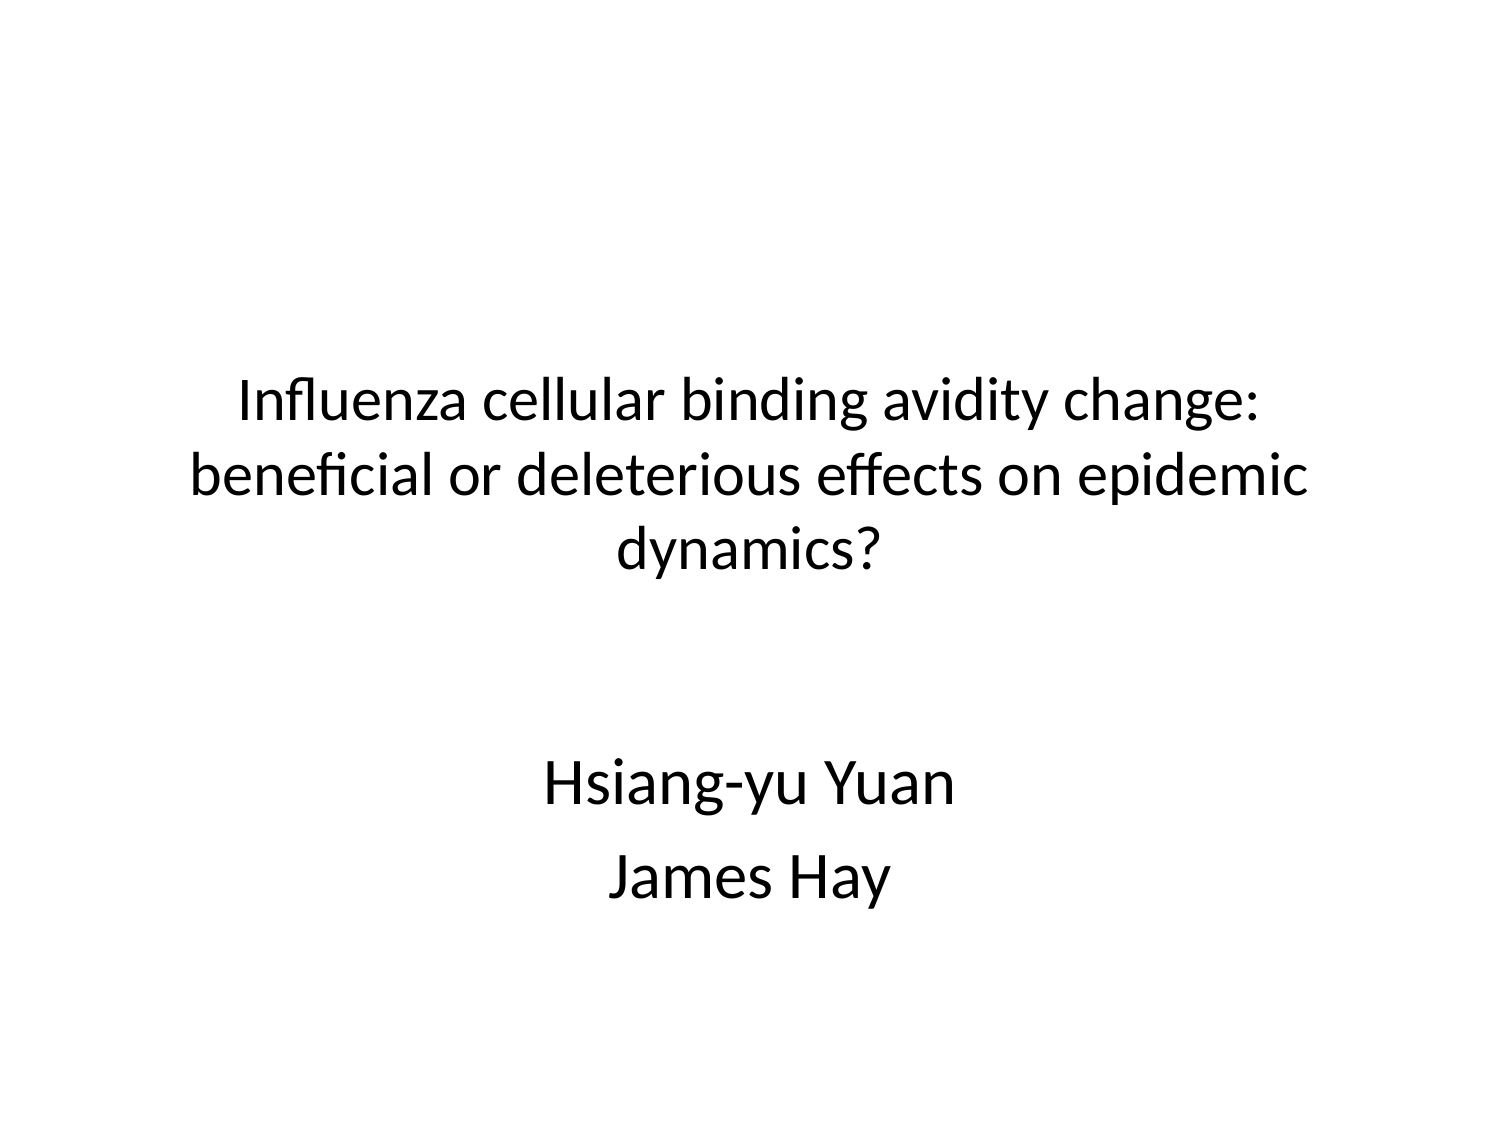

# Influenza cellular binding avidity change: beneficial or deleterious effects on epidemic dynamics?

Hsiang-yu Yuan
James Hay